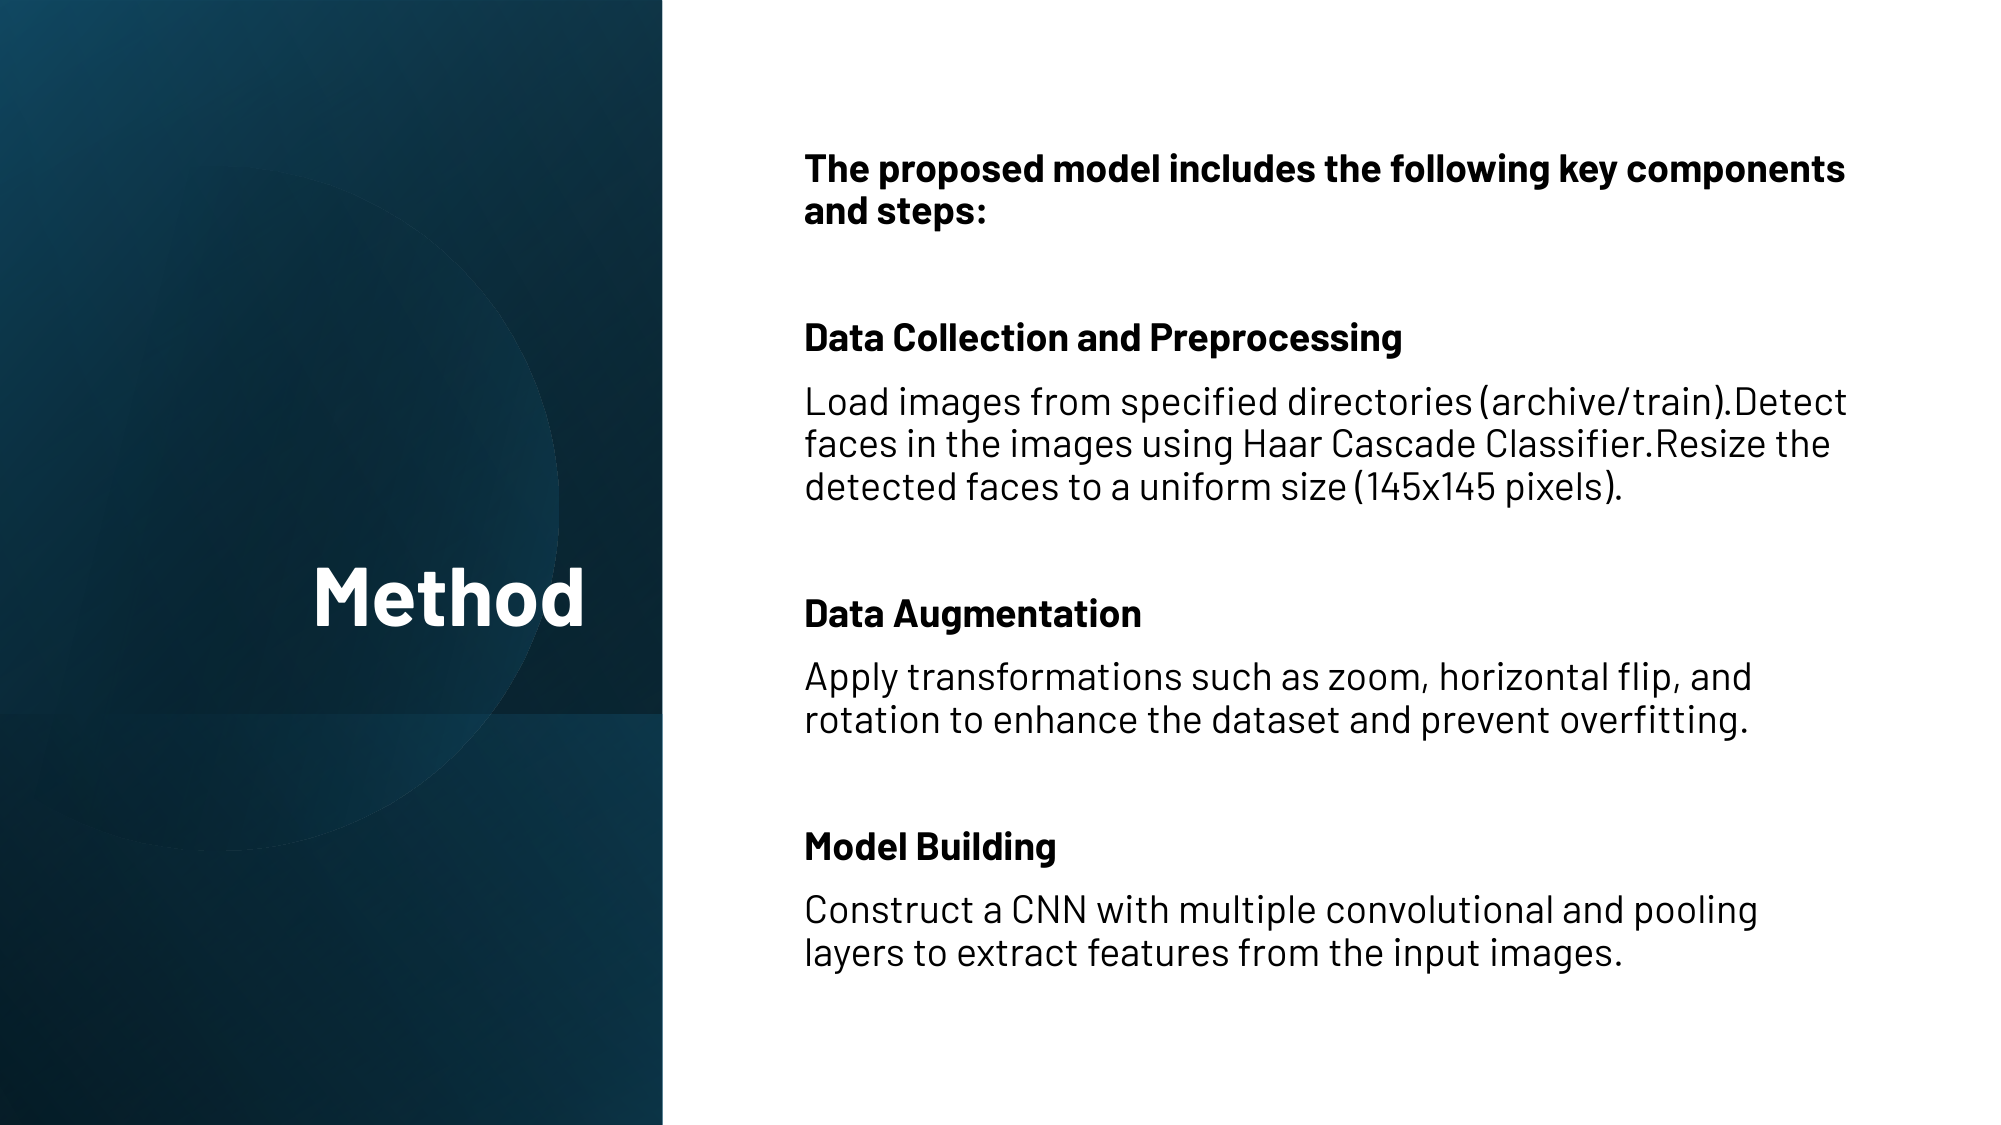

# Method
The proposed model includes the following key components and steps:

Data Collection and Preprocessing
Load images from specified directories (archive/train).Detect faces in the images using Haar Cascade Classifier.Resize the detected faces to a uniform size (145x145 pixels).

Data Augmentation
Apply transformations such as zoom, horizontal flip, and rotation to enhance the dataset and prevent overfitting.

Model Building
Construct a CNN with multiple convolutional and pooling layers to extract features from the input images.